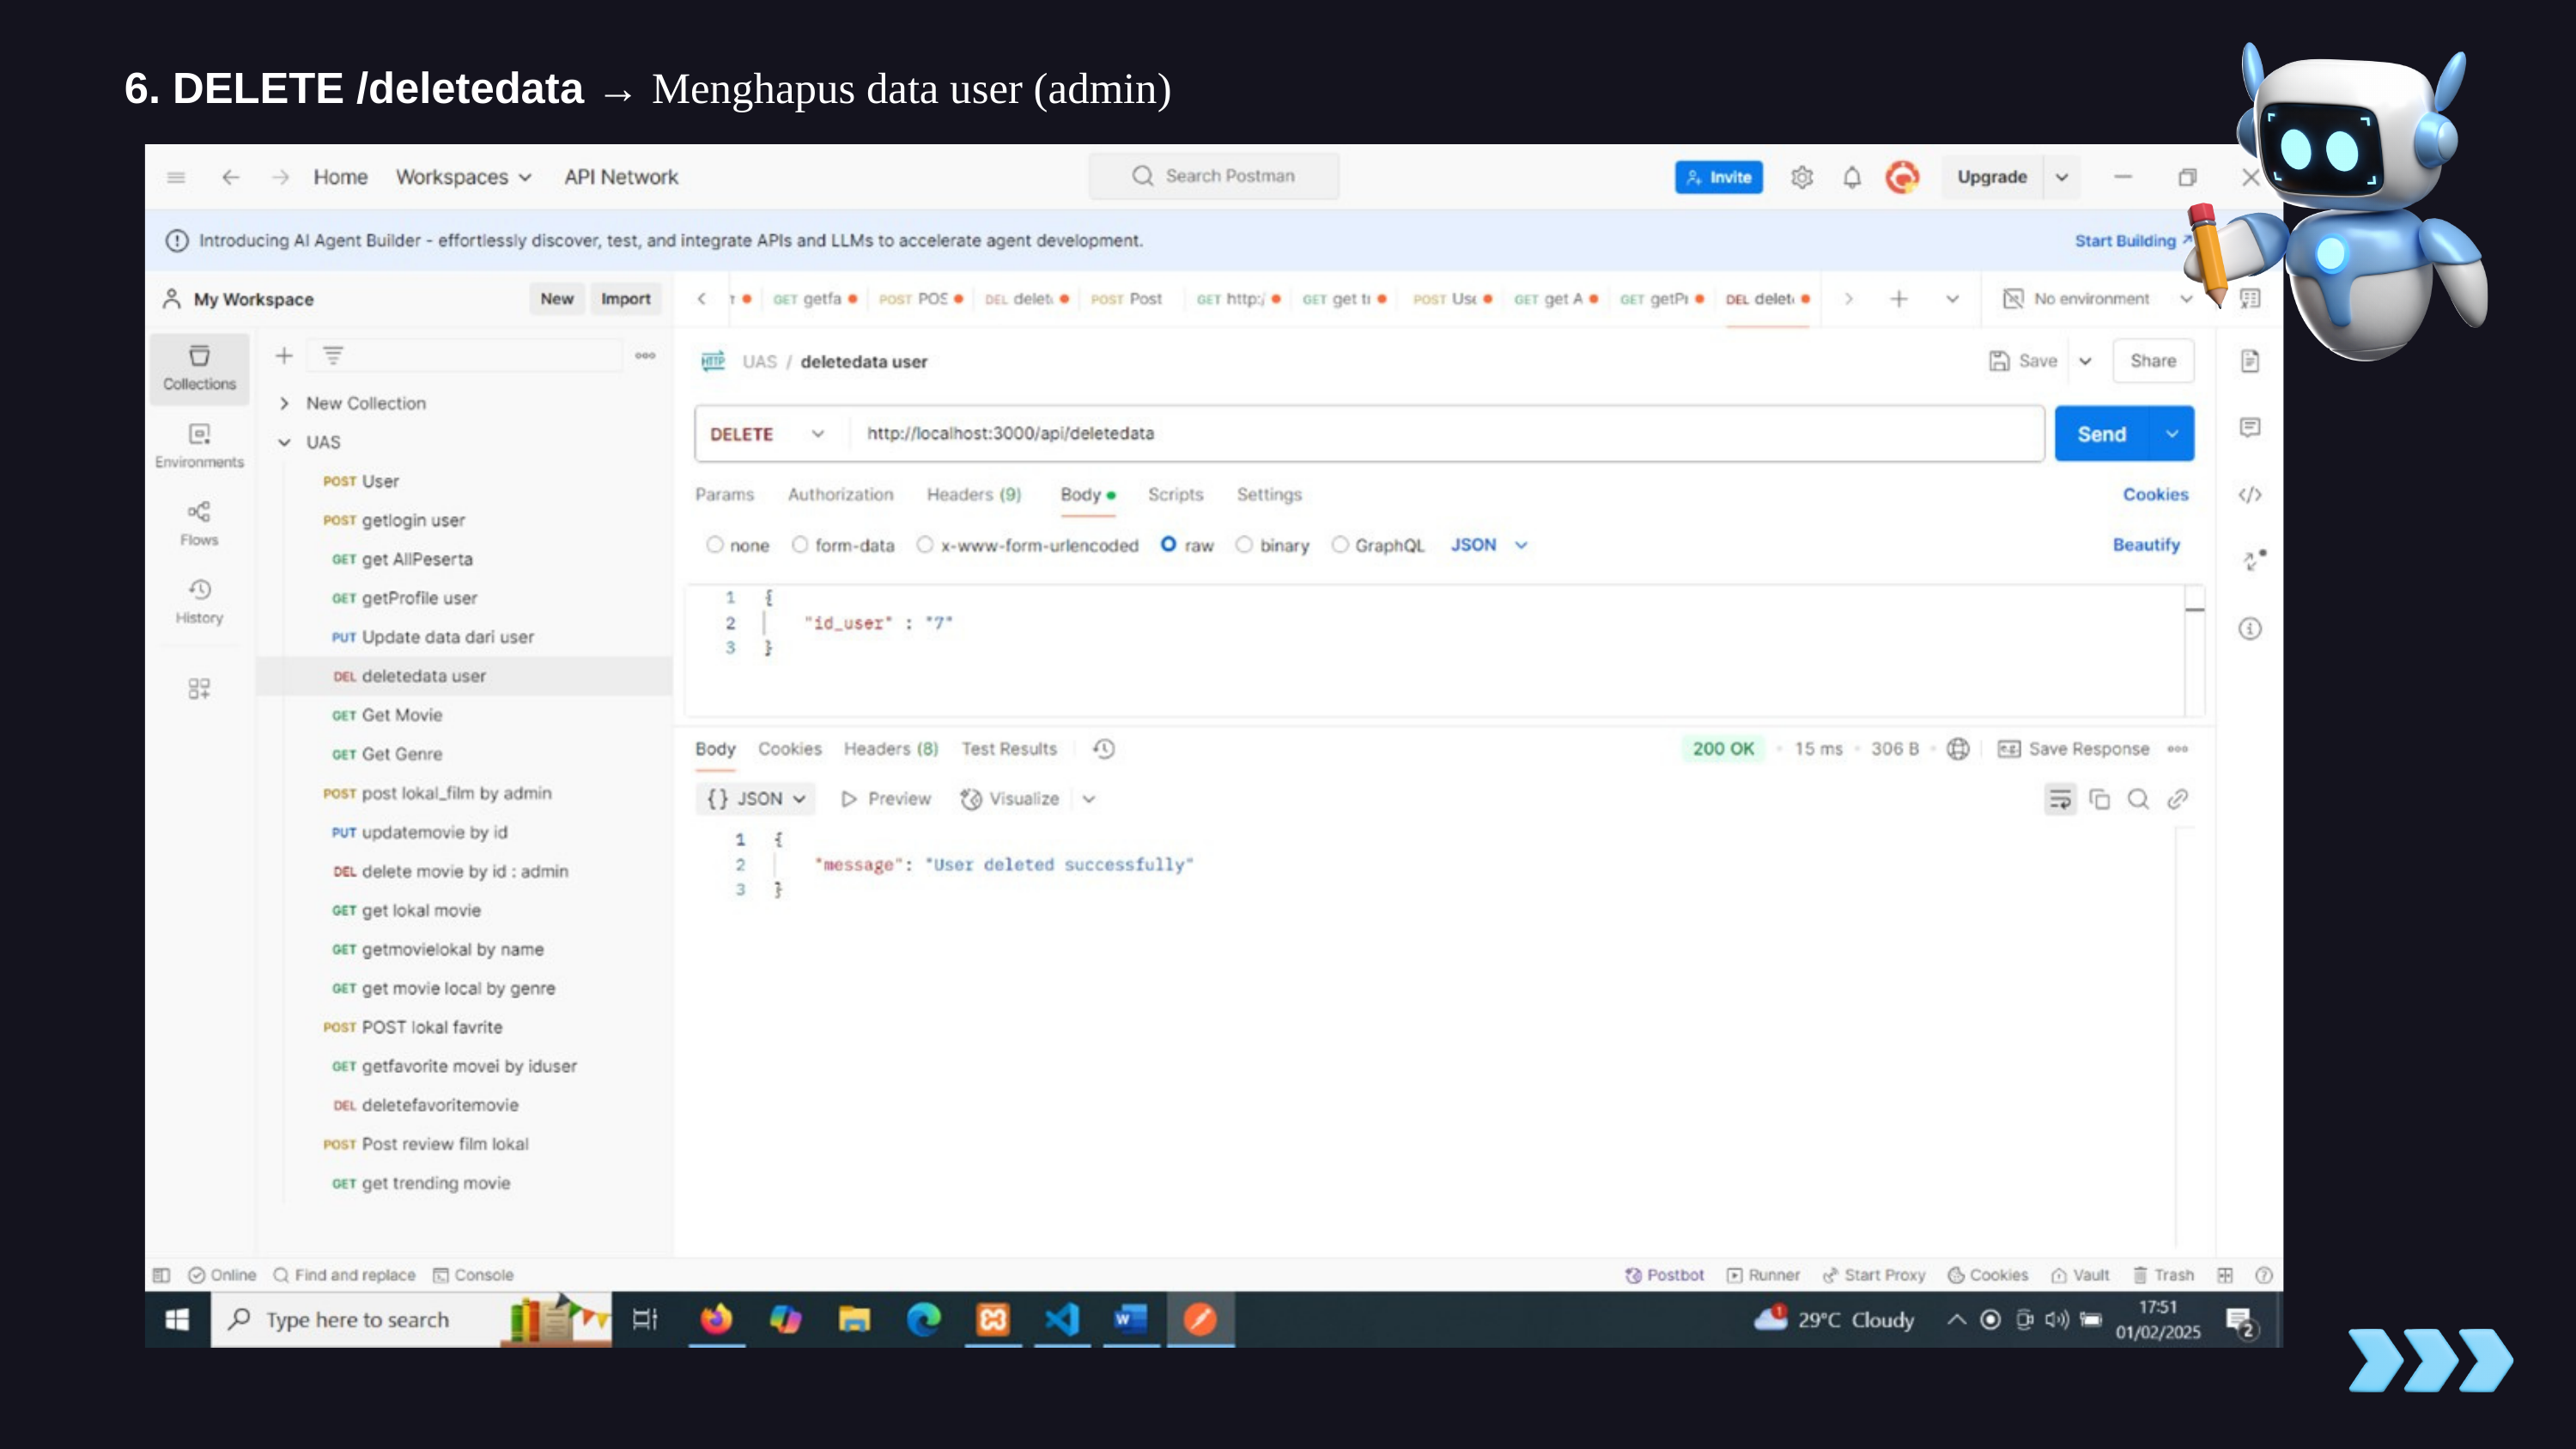

6. DELETE /deletedata → Menghapus data user (admin)